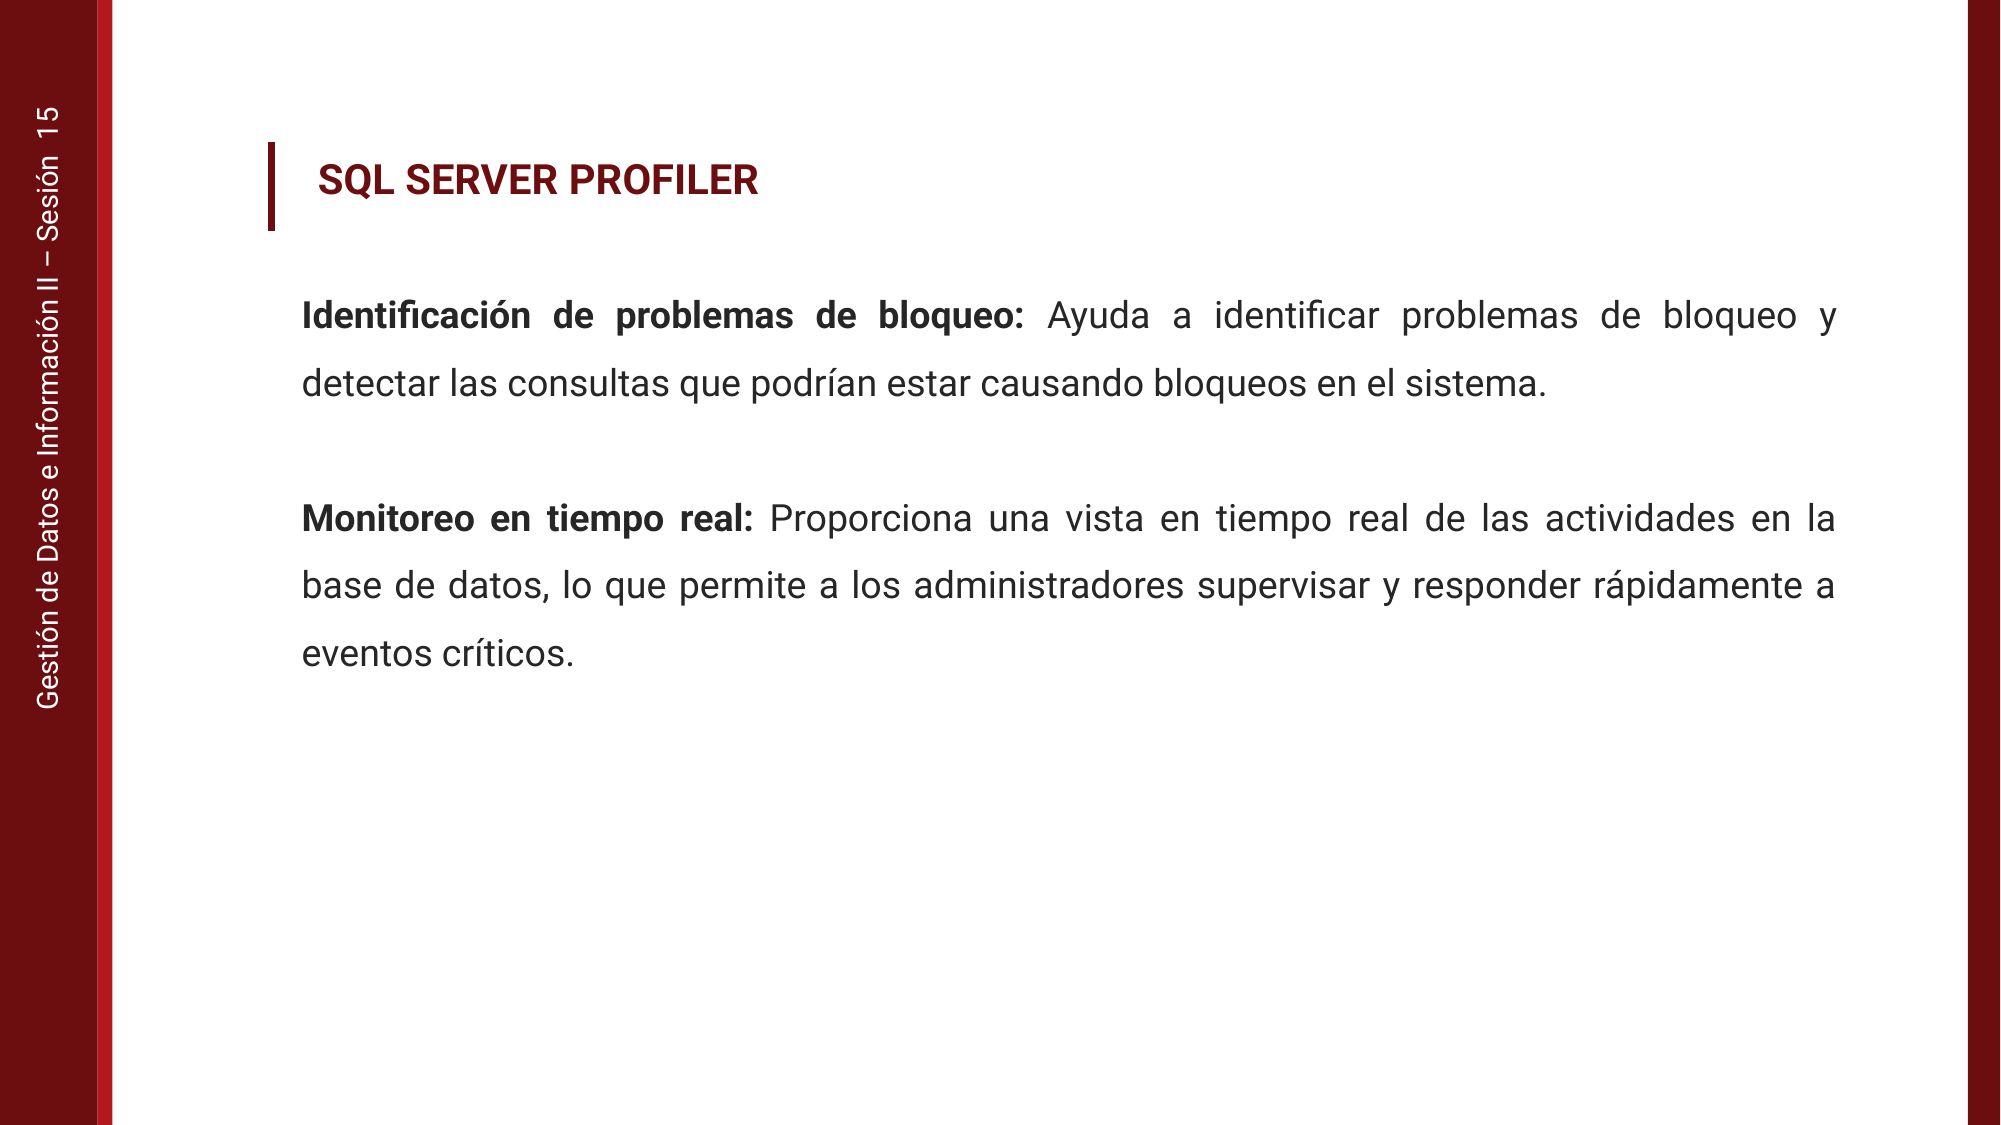

SQL SERVER PROFILER

Identificación de problemas de bloqueo: Ayuda a identificar problemas de bloqueo y detectar las consultas que podrían estar causando bloqueos en el sistema.

Monitoreo en tiempo real: Proporciona una vista en tiempo real de las actividades en la base de datos, lo que permite a los administradores supervisar y responder rápidamente a eventos críticos.

Gestión de Datos e Información II – Sesión  15